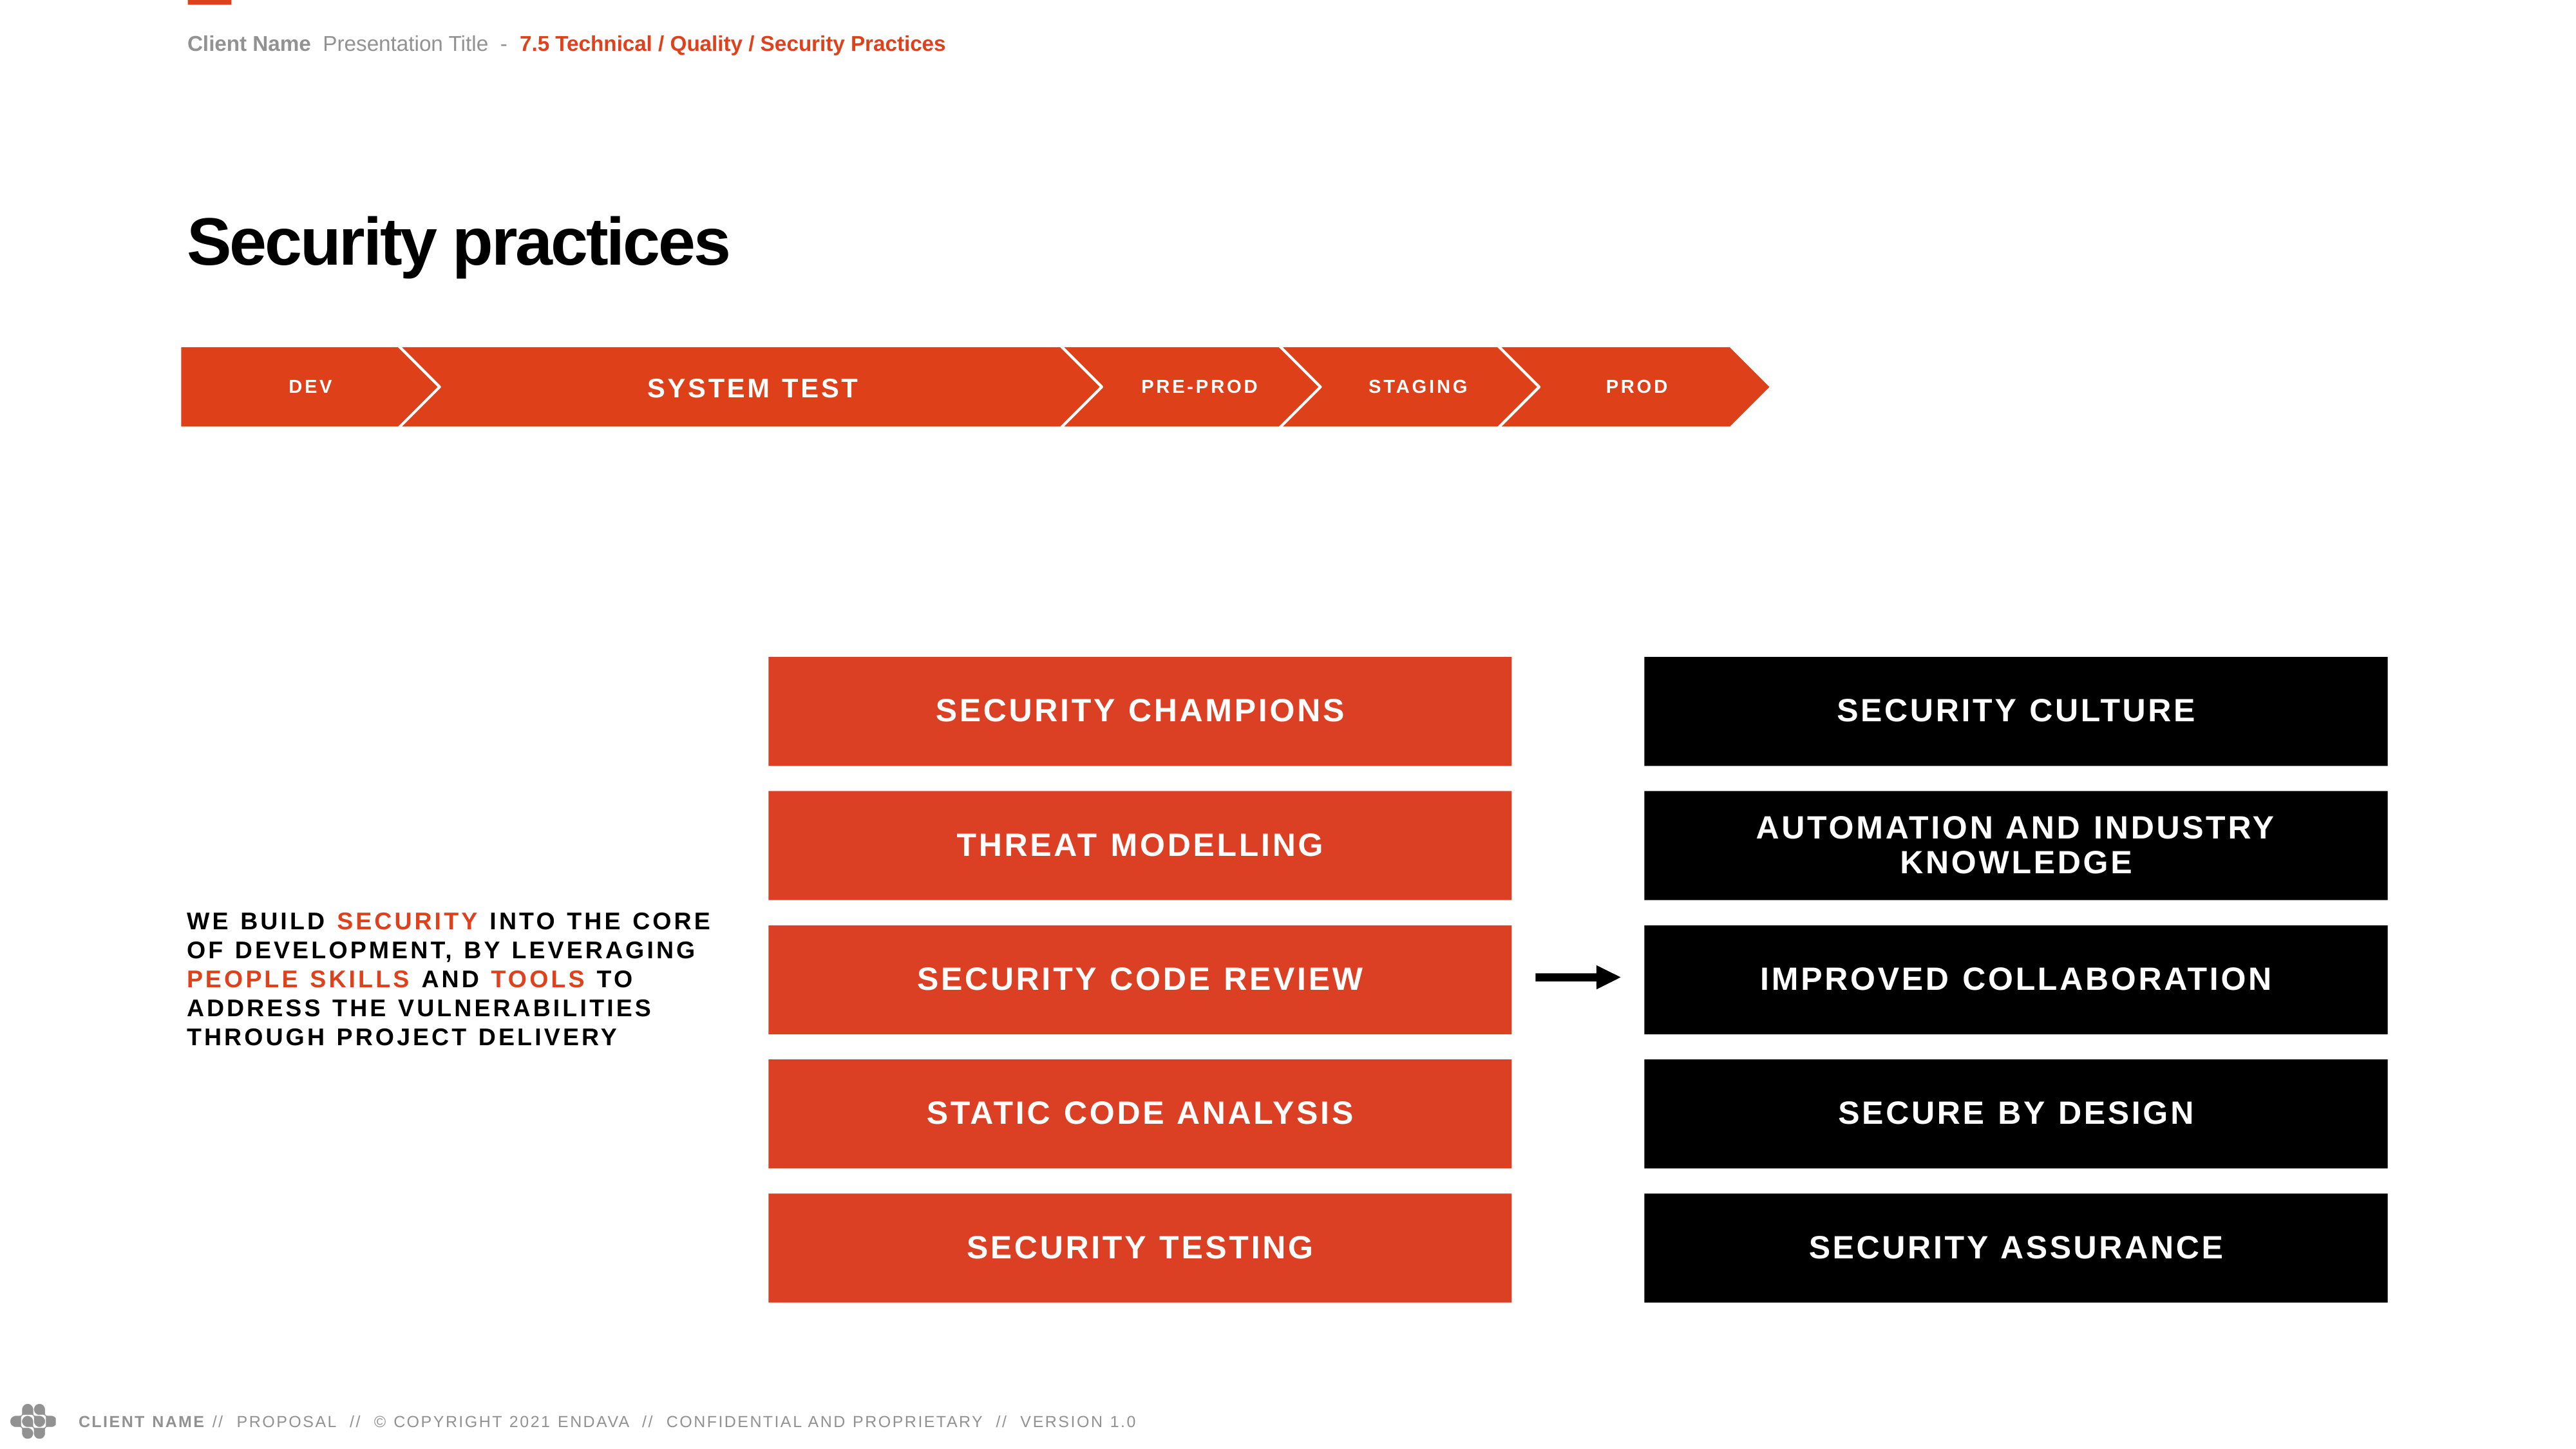

Client Name  Presentation Title  -  7.5 Technical / Quality / Security Practices
Security practices

Dev

System test

Pre-prod

staging

prod
Security champions
Security culture
Threat modelling
Automation and industry knowledge
We build Security into the core of development, by leveraging People Skills and Tools to address the vulnerabilities through project delivery
Security code review
Improved collaboration
Static code analysis
Secure by design
Security testing
Security assurance
125